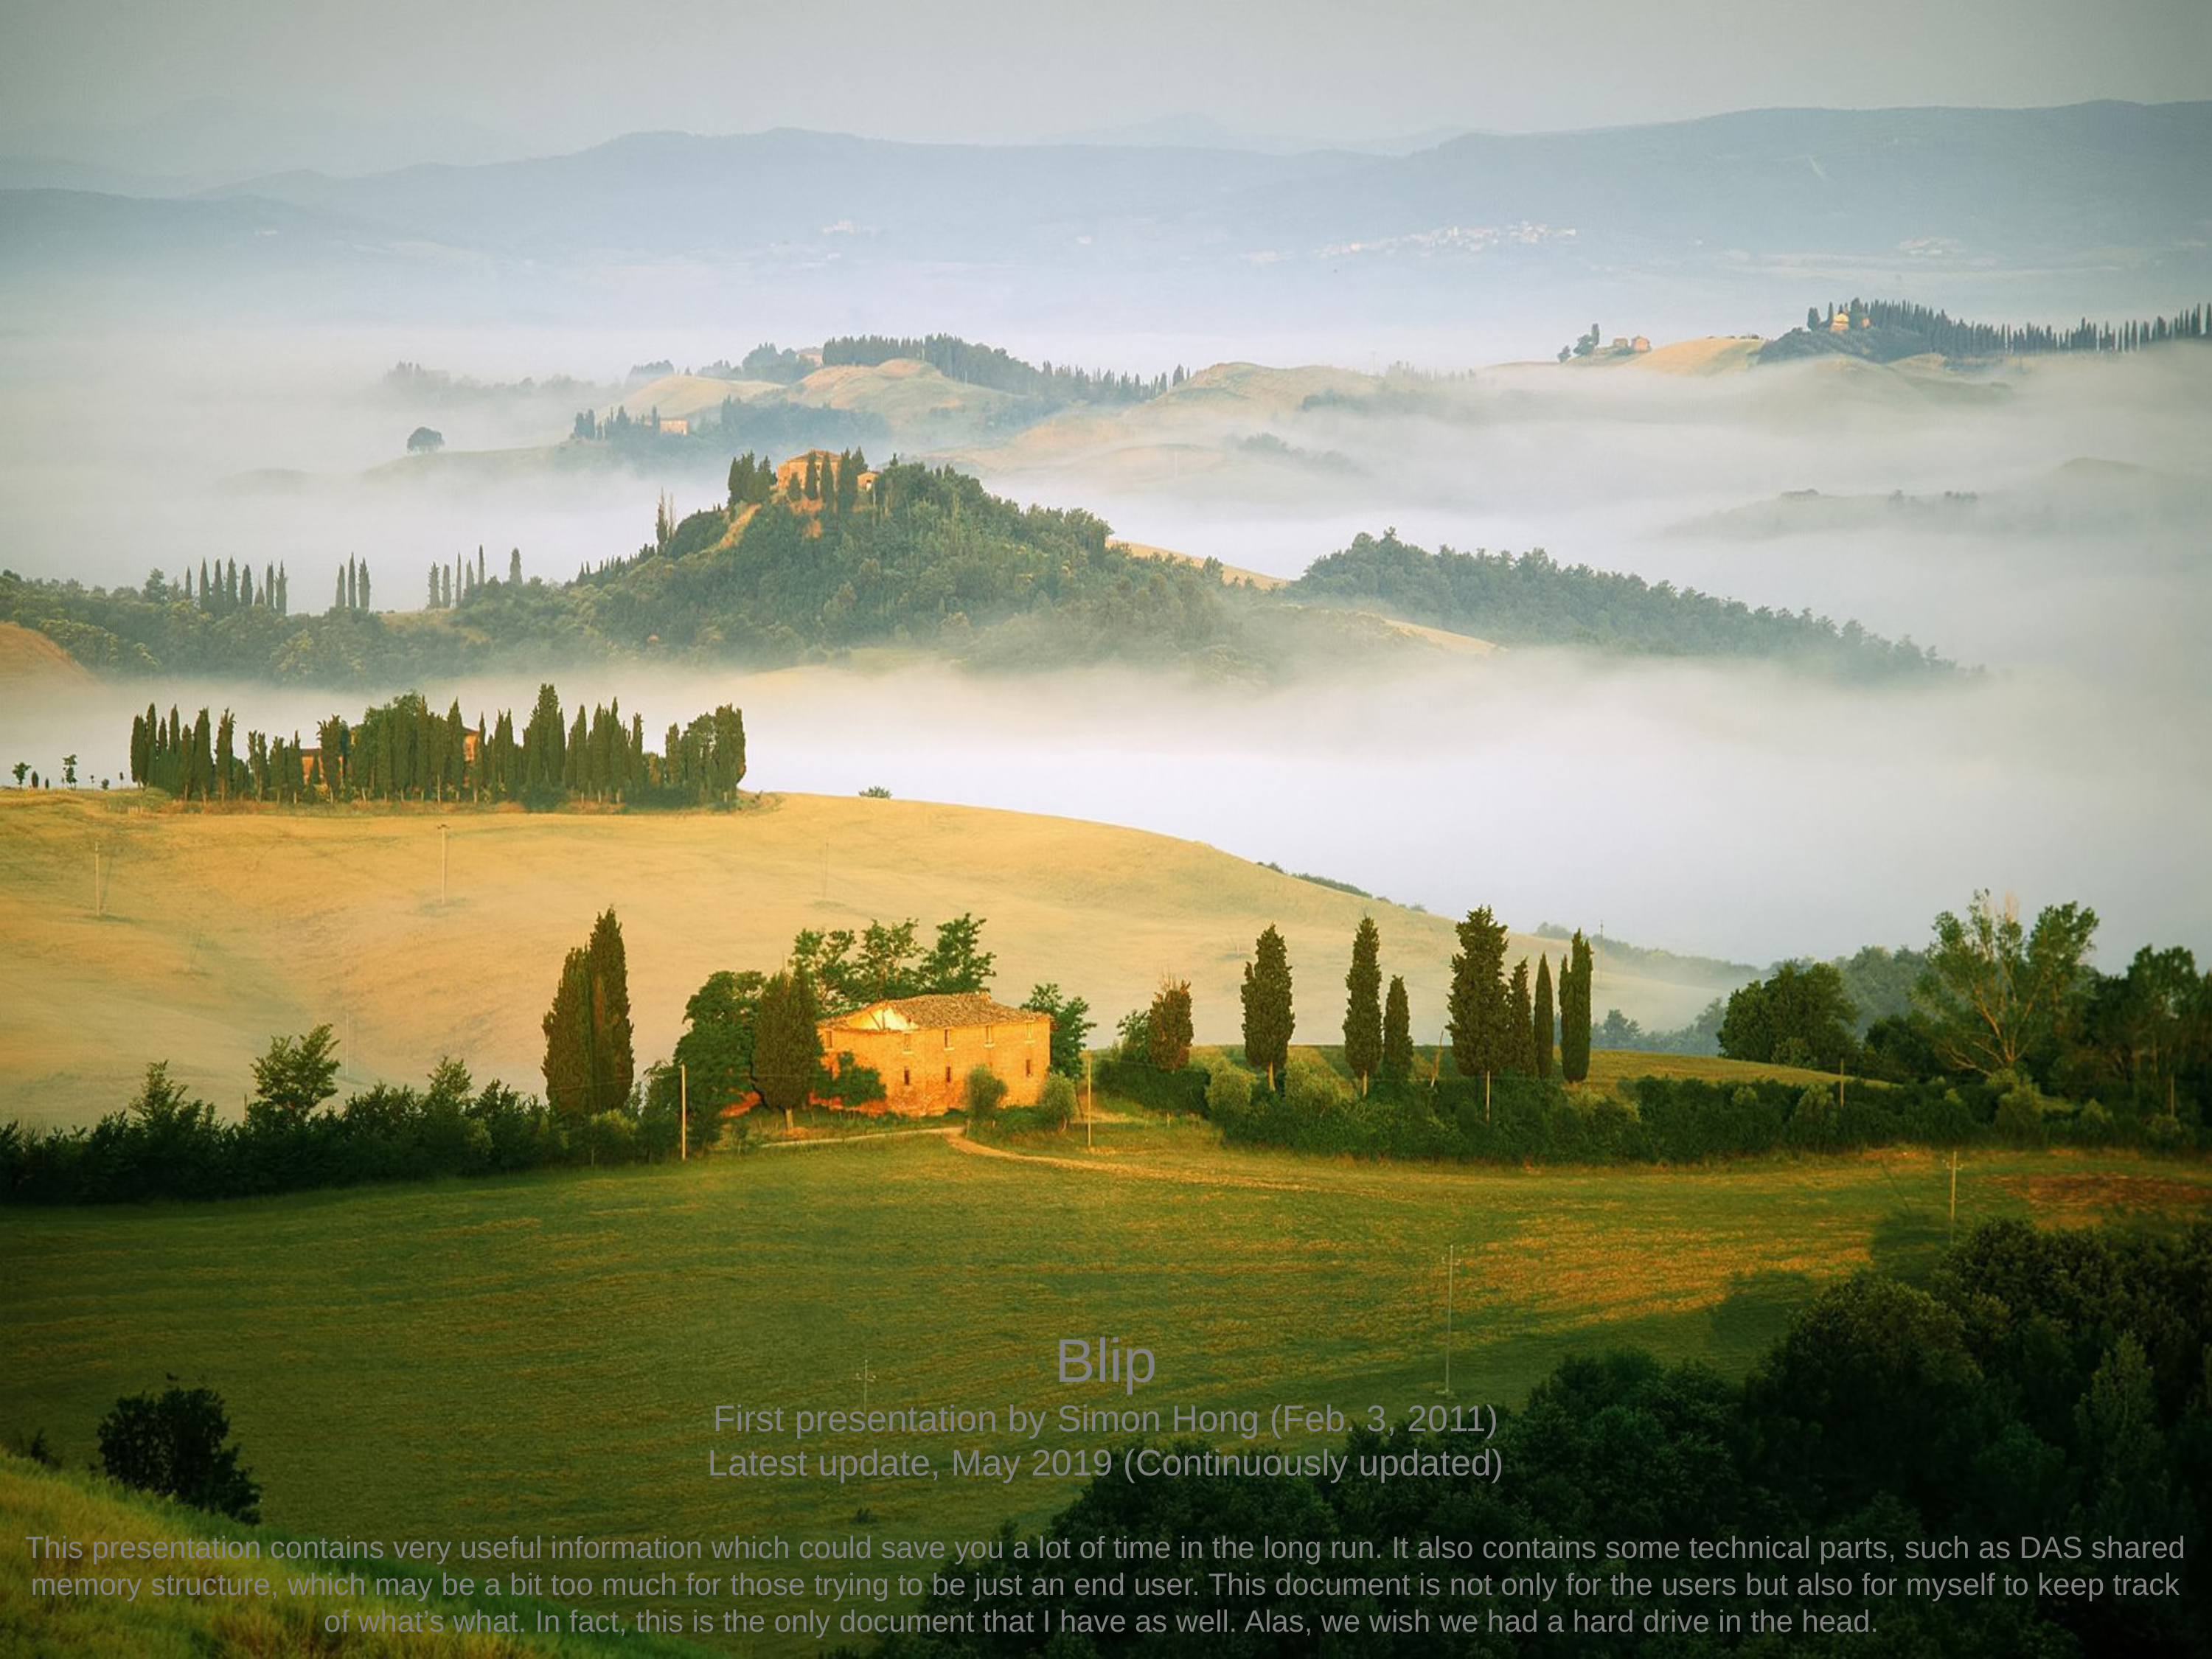

Blip
First presentation by Simon Hong (Feb. 3, 2011)
Latest update, May 2019 (Continuously updated)

This presentation contains very useful information which could save you a lot of time in the long run. It also contains some technical parts, such as DAS shared memory structure, which may be a bit too much for those trying to be just an end user. This document is not only for the users but also for myself to keep track of what’s what. In fact, this is the only document that I have as well. Alas, we wish we had a hard drive in the head.